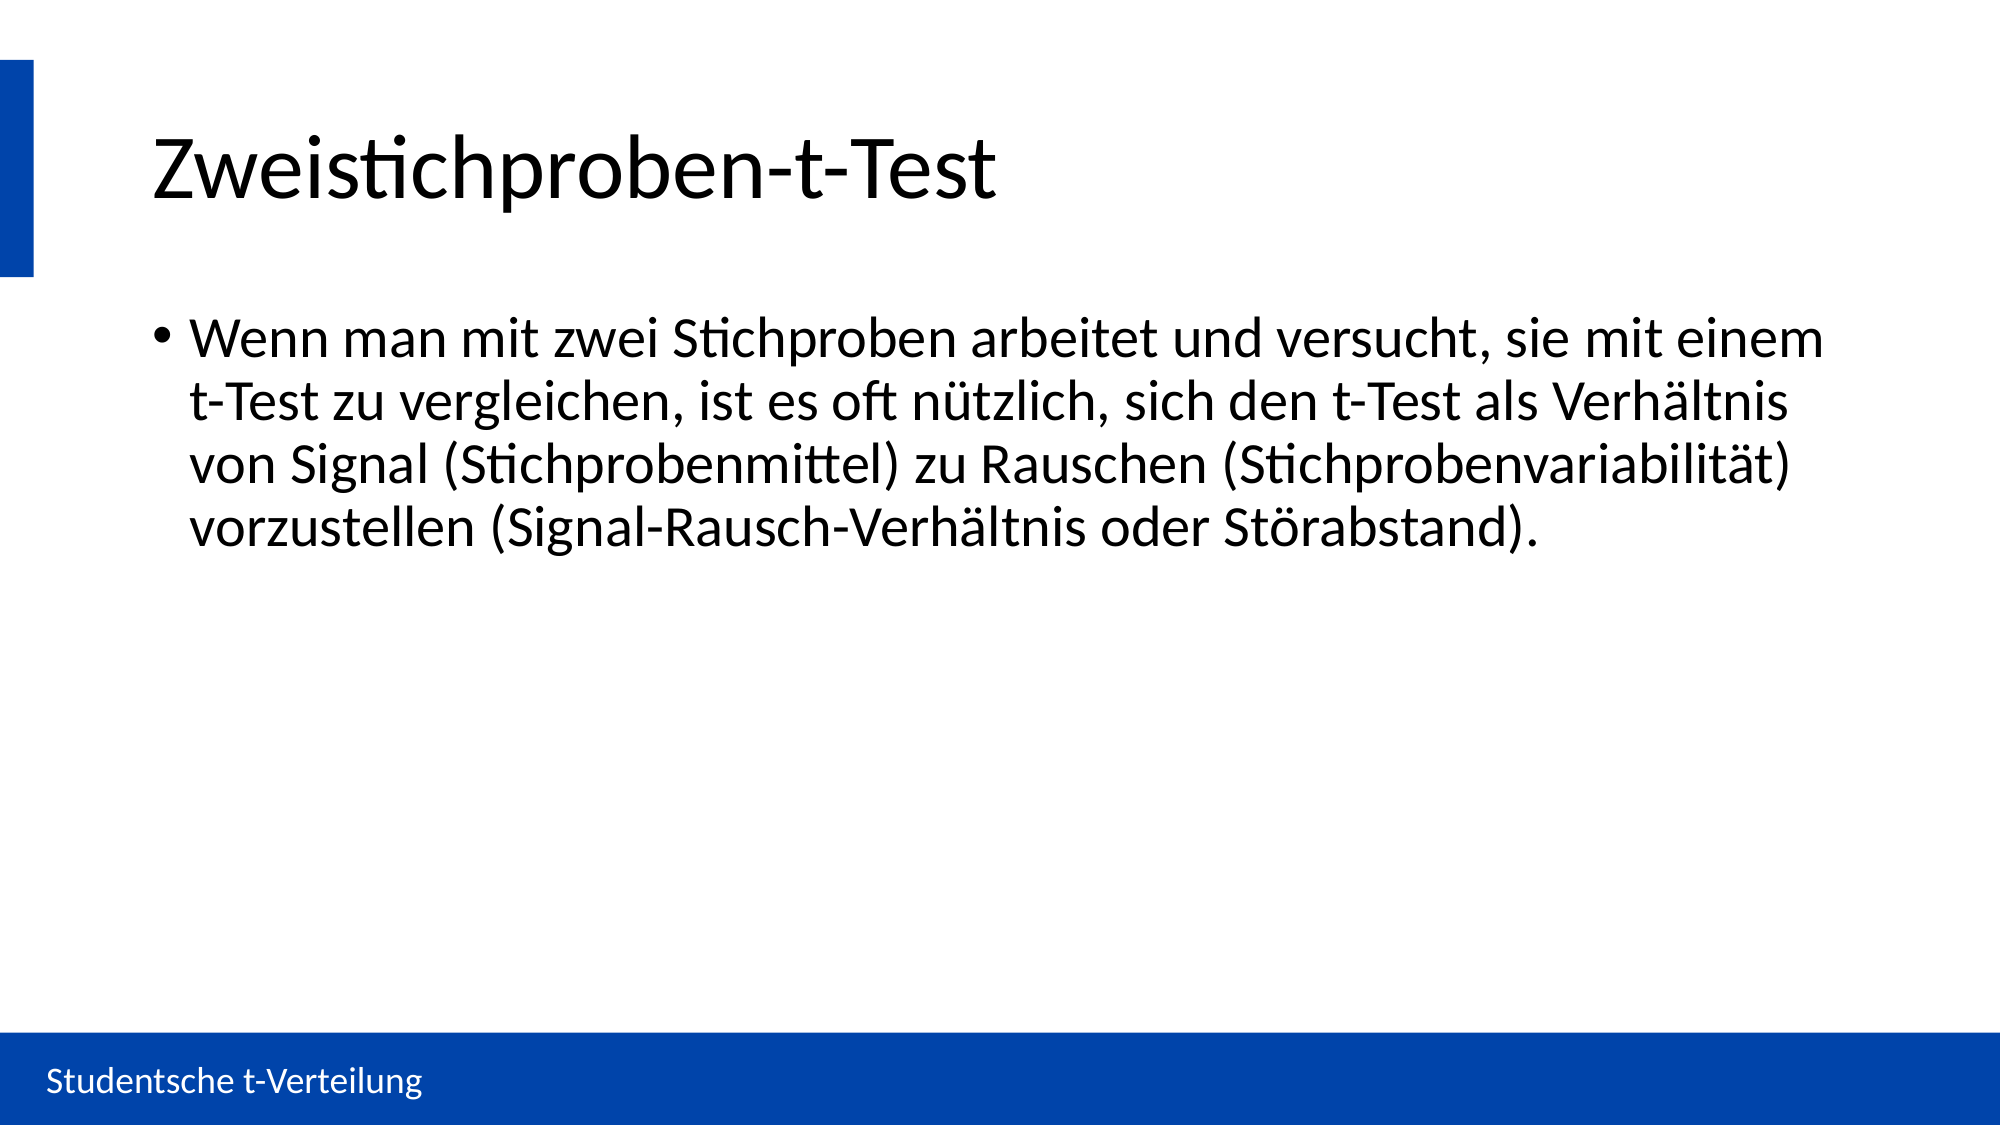

# Zweistichproben-t-Test
Wenn man mit zwei Stichproben arbeitet und versucht, sie mit einem t-Test zu vergleichen, ist es oft nützlich, sich den t-Test als Verhältnis von Signal (Stichprobenmittel) zu Rauschen (Stichprobenvariabilität) vorzustellen (Signal-Rausch-Verhältnis oder Störabstand).
Studentsche t-Verteilung